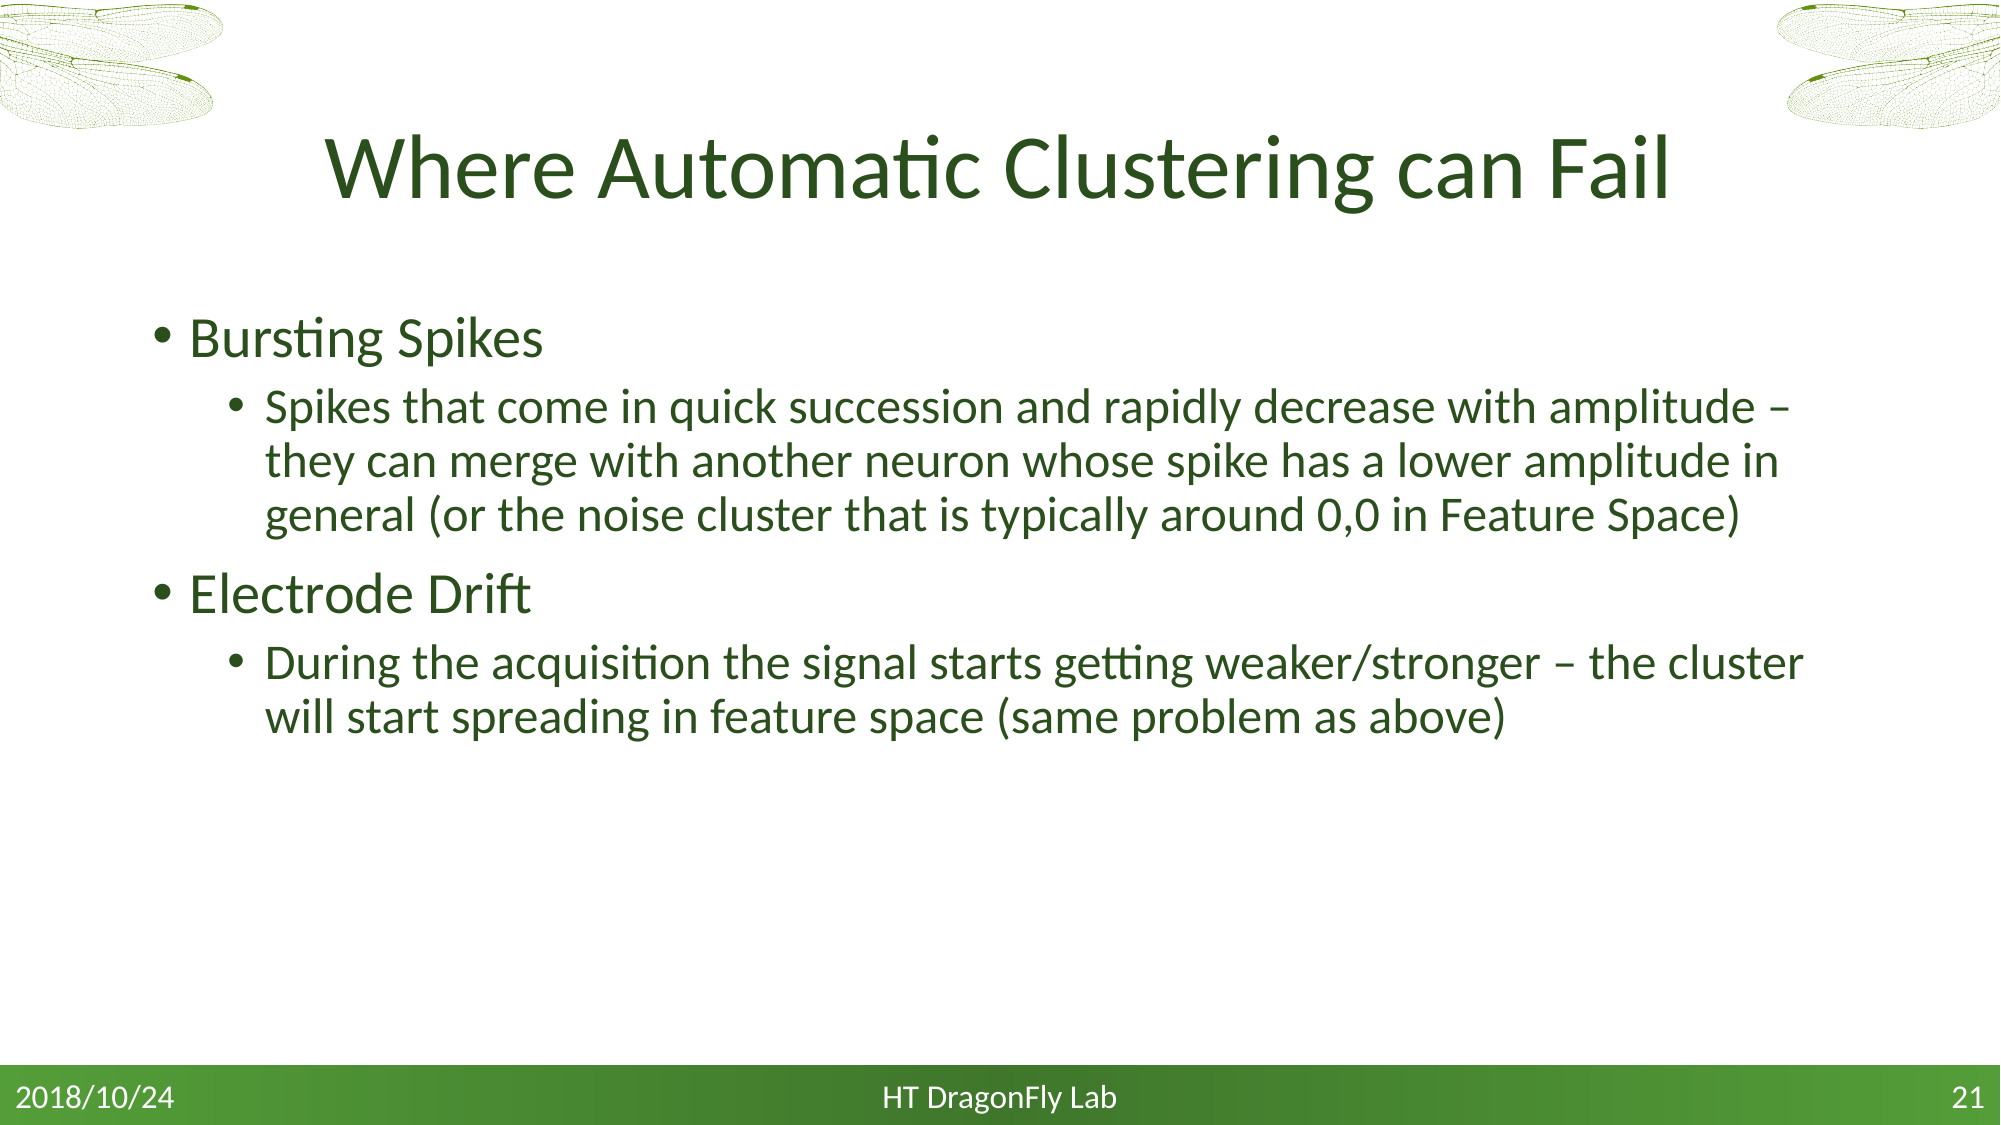

# Where Automatic Clustering can Fail
Bursting Spikes
Spikes that come in quick succession and rapidly decrease with amplitude – they can merge with another neuron whose spike has a lower amplitude in general (or the noise cluster that is typically around 0,0 in Feature Space)
Electrode Drift
During the acquisition the signal starts getting weaker/stronger – the cluster will start spreading in feature space (same problem as above)
HT DragonFly Lab
2018/10/24
21